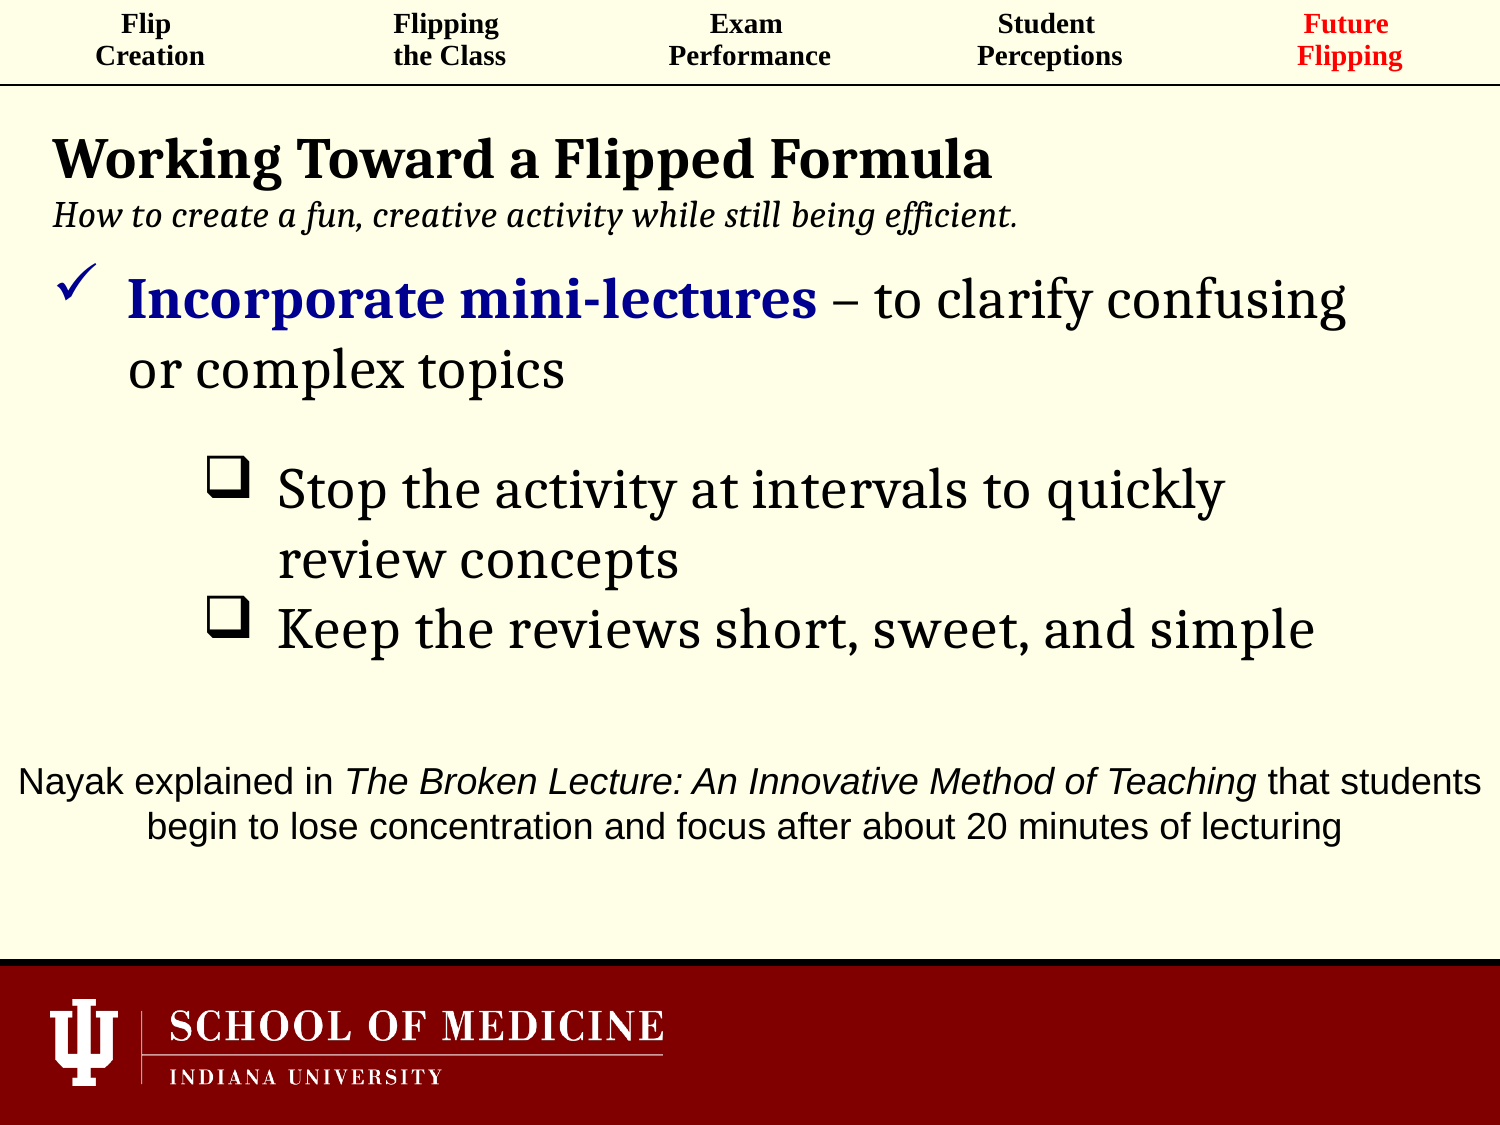

| Flip Creation | Flipping the Class | Exam Performance | Student Perceptions | Future Flipping |
| --- | --- | --- | --- | --- |
Working Toward a Flipped Formula
How to create a fun, creative activity while still being efficient.

Incorporate mini-lectures – to clarify confusing or complex topics

Stop the activity at intervals to quickly review concepts
Keep the reviews short, sweet, and simple

Nayak explained in The Broken Lecture: An Innovative Method of Teaching that students begin to lose concentration and focus after about 20 minutes of lecturing